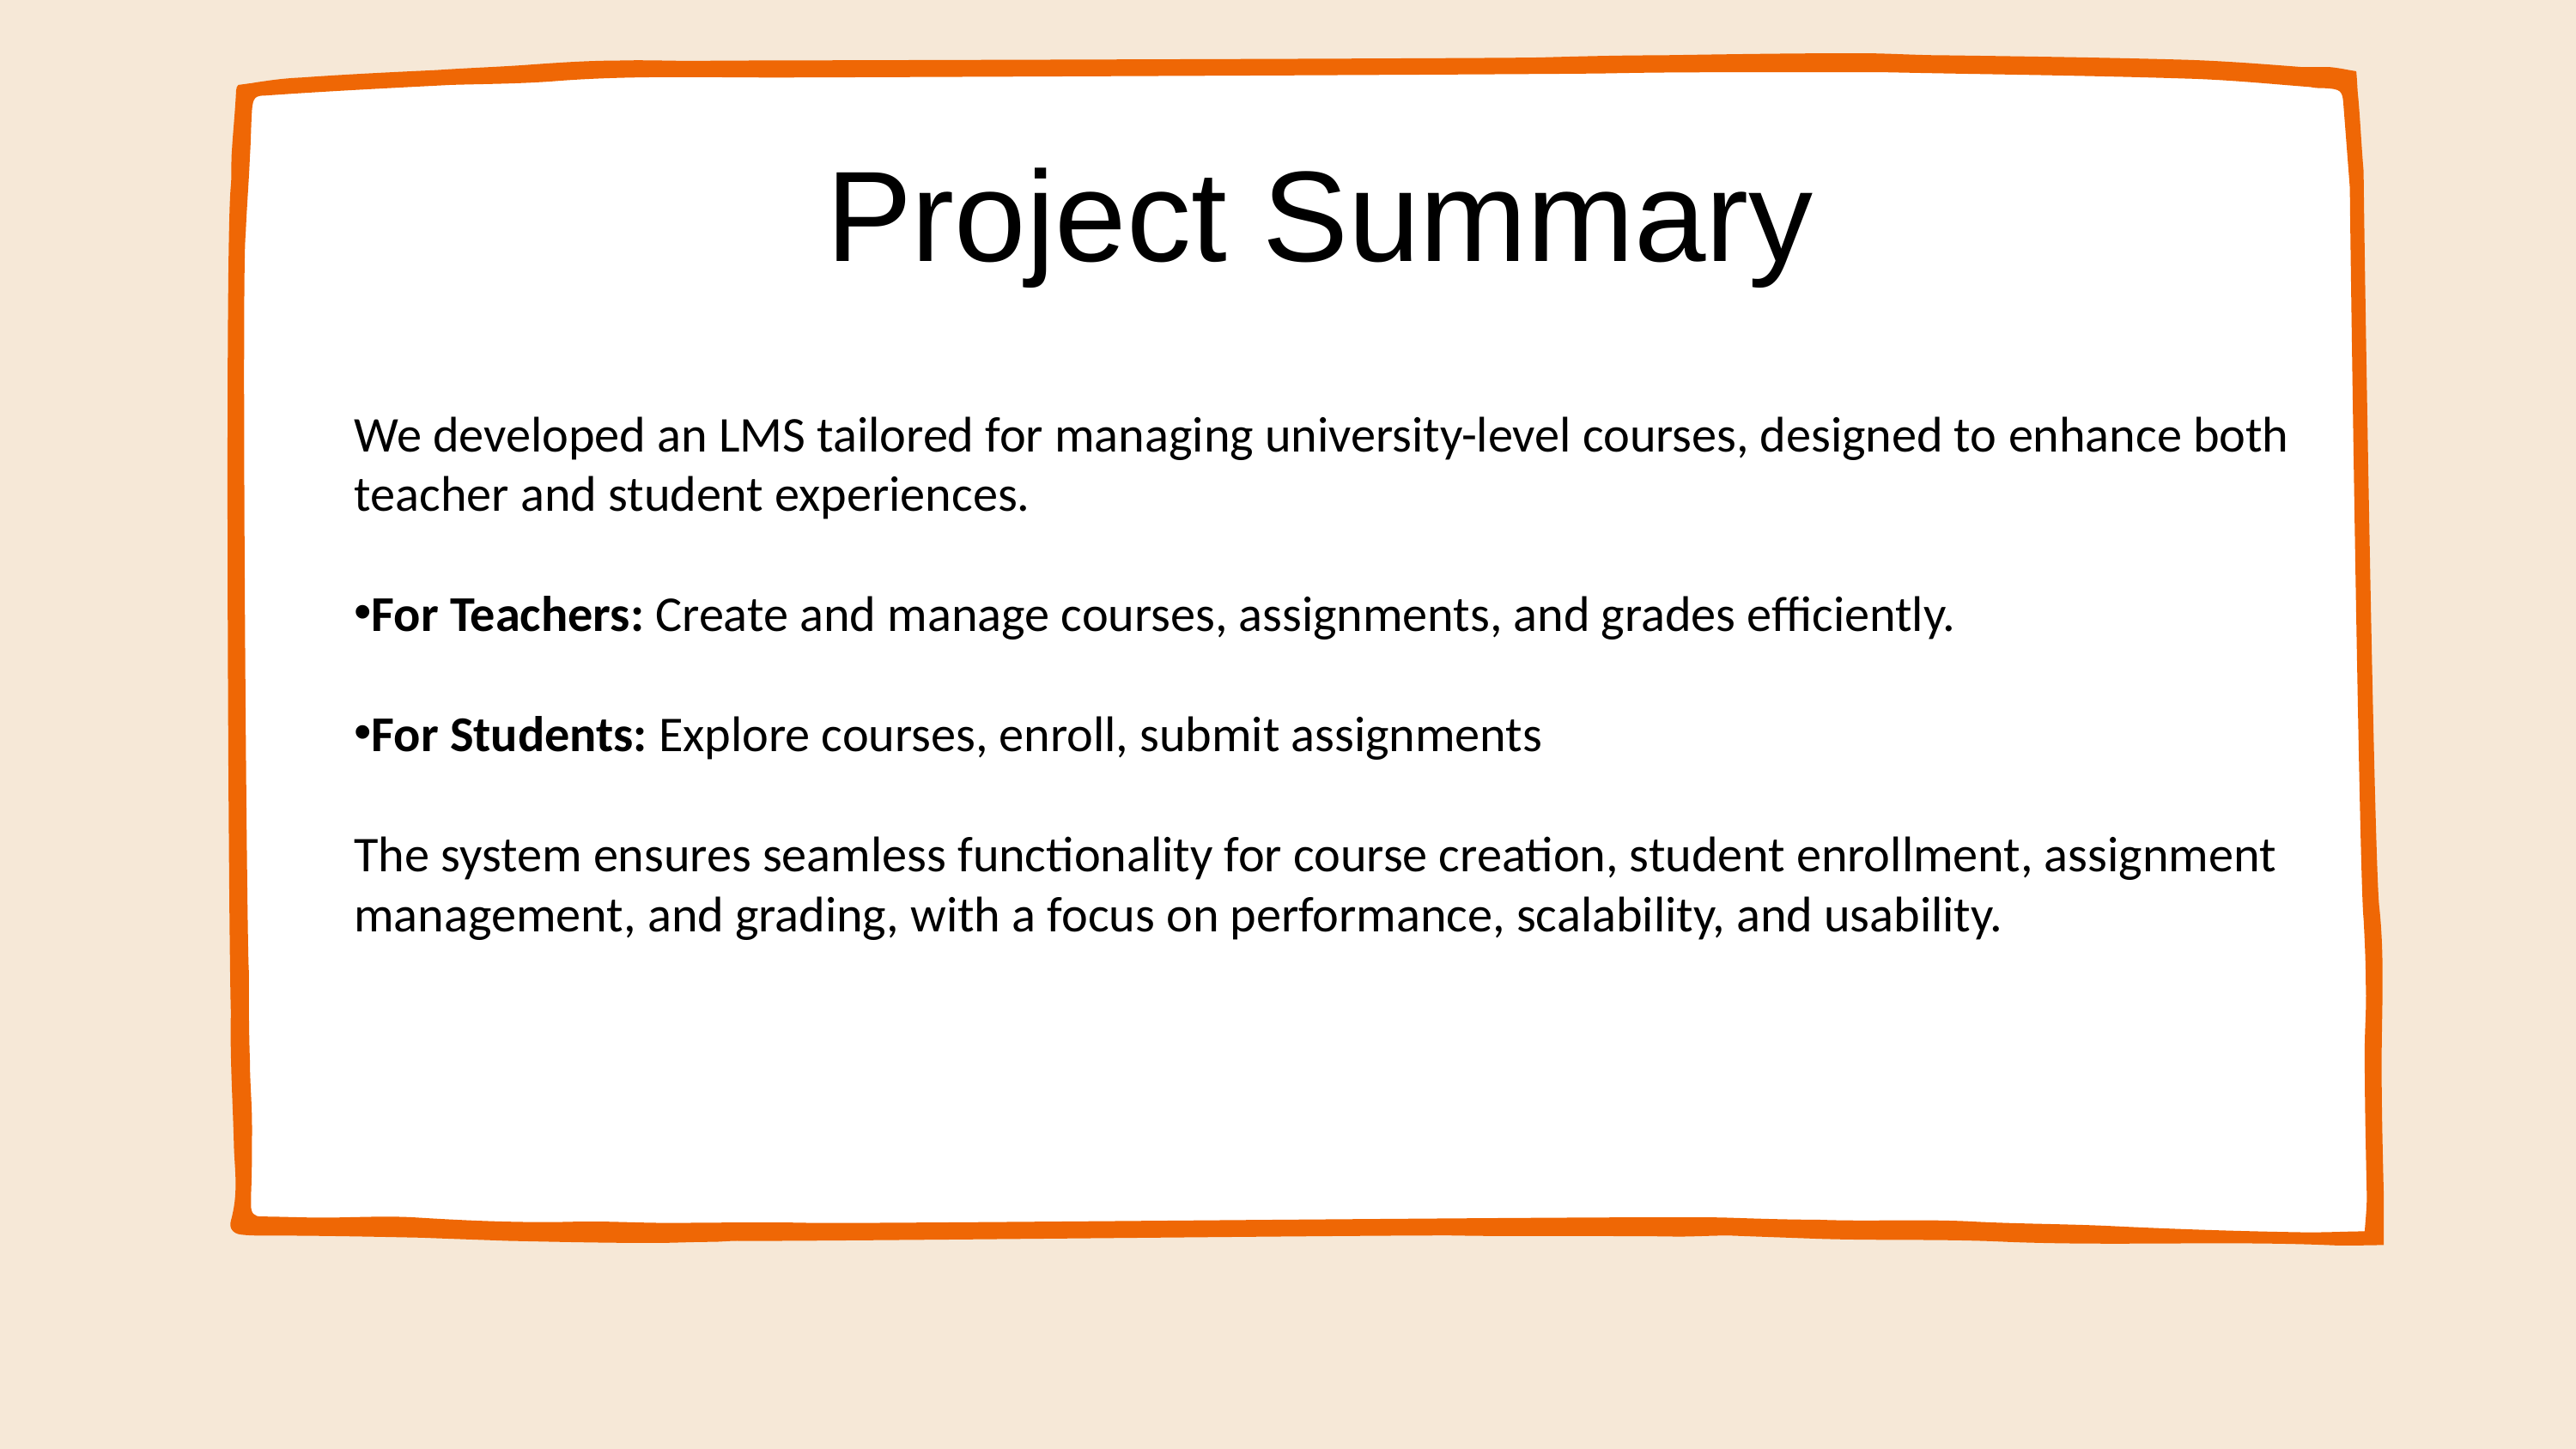

Project Summary
We developed an LMS tailored for managing university-level courses, designed to enhance both teacher and student experiences.

For Teachers: Create and manage courses, assignments, and grades efficiently.

For Students: Explore courses, enroll, submit assignments

The system ensures seamless functionality for course creation, student enrollment, assignment management, and grading, with a focus on performance, scalability, and usability.